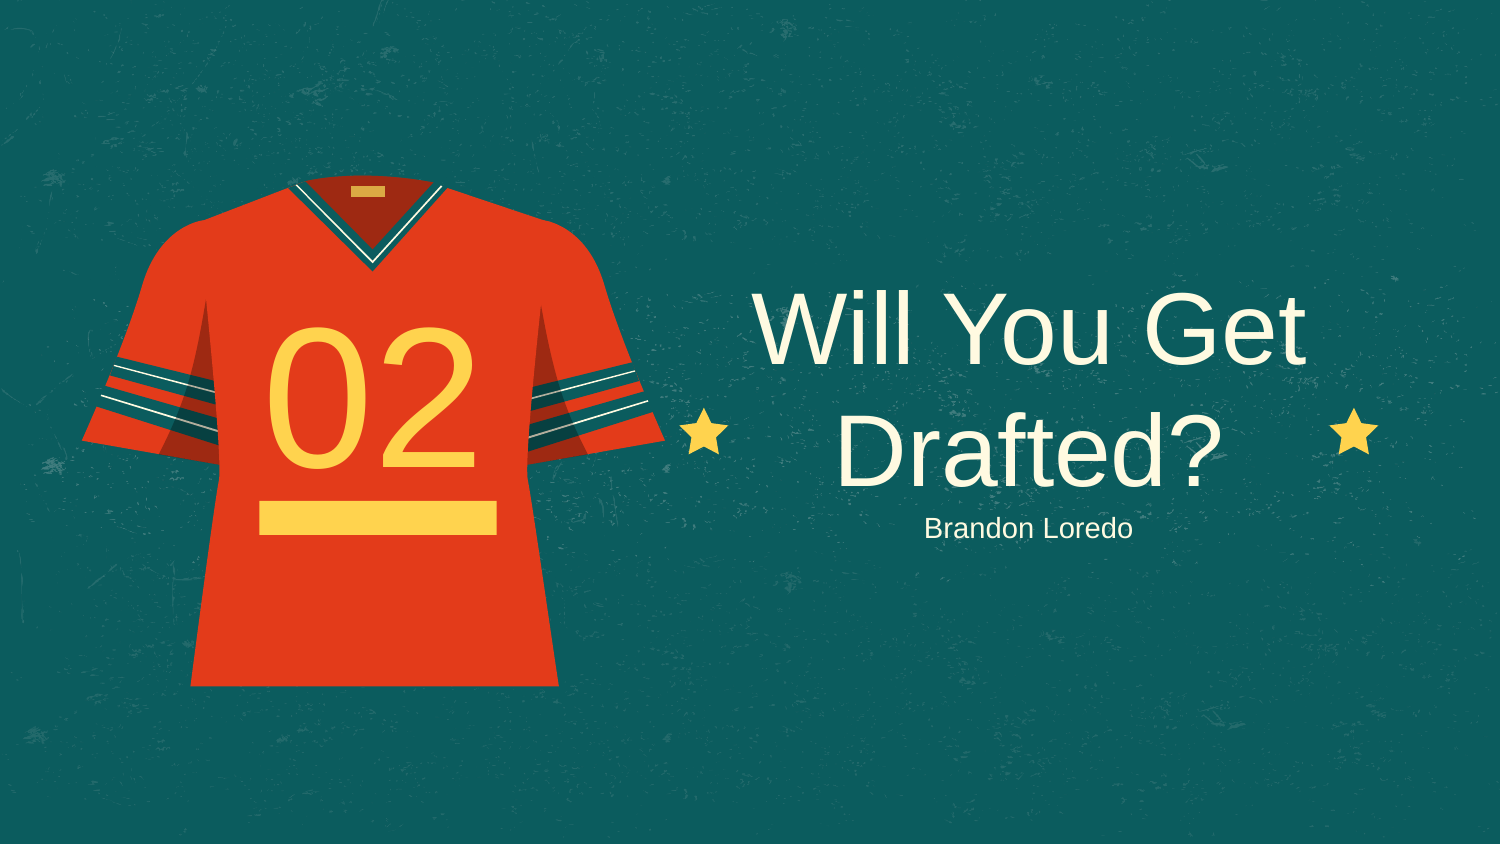

# Will You Get Drafted?
02

Brandon Loredo